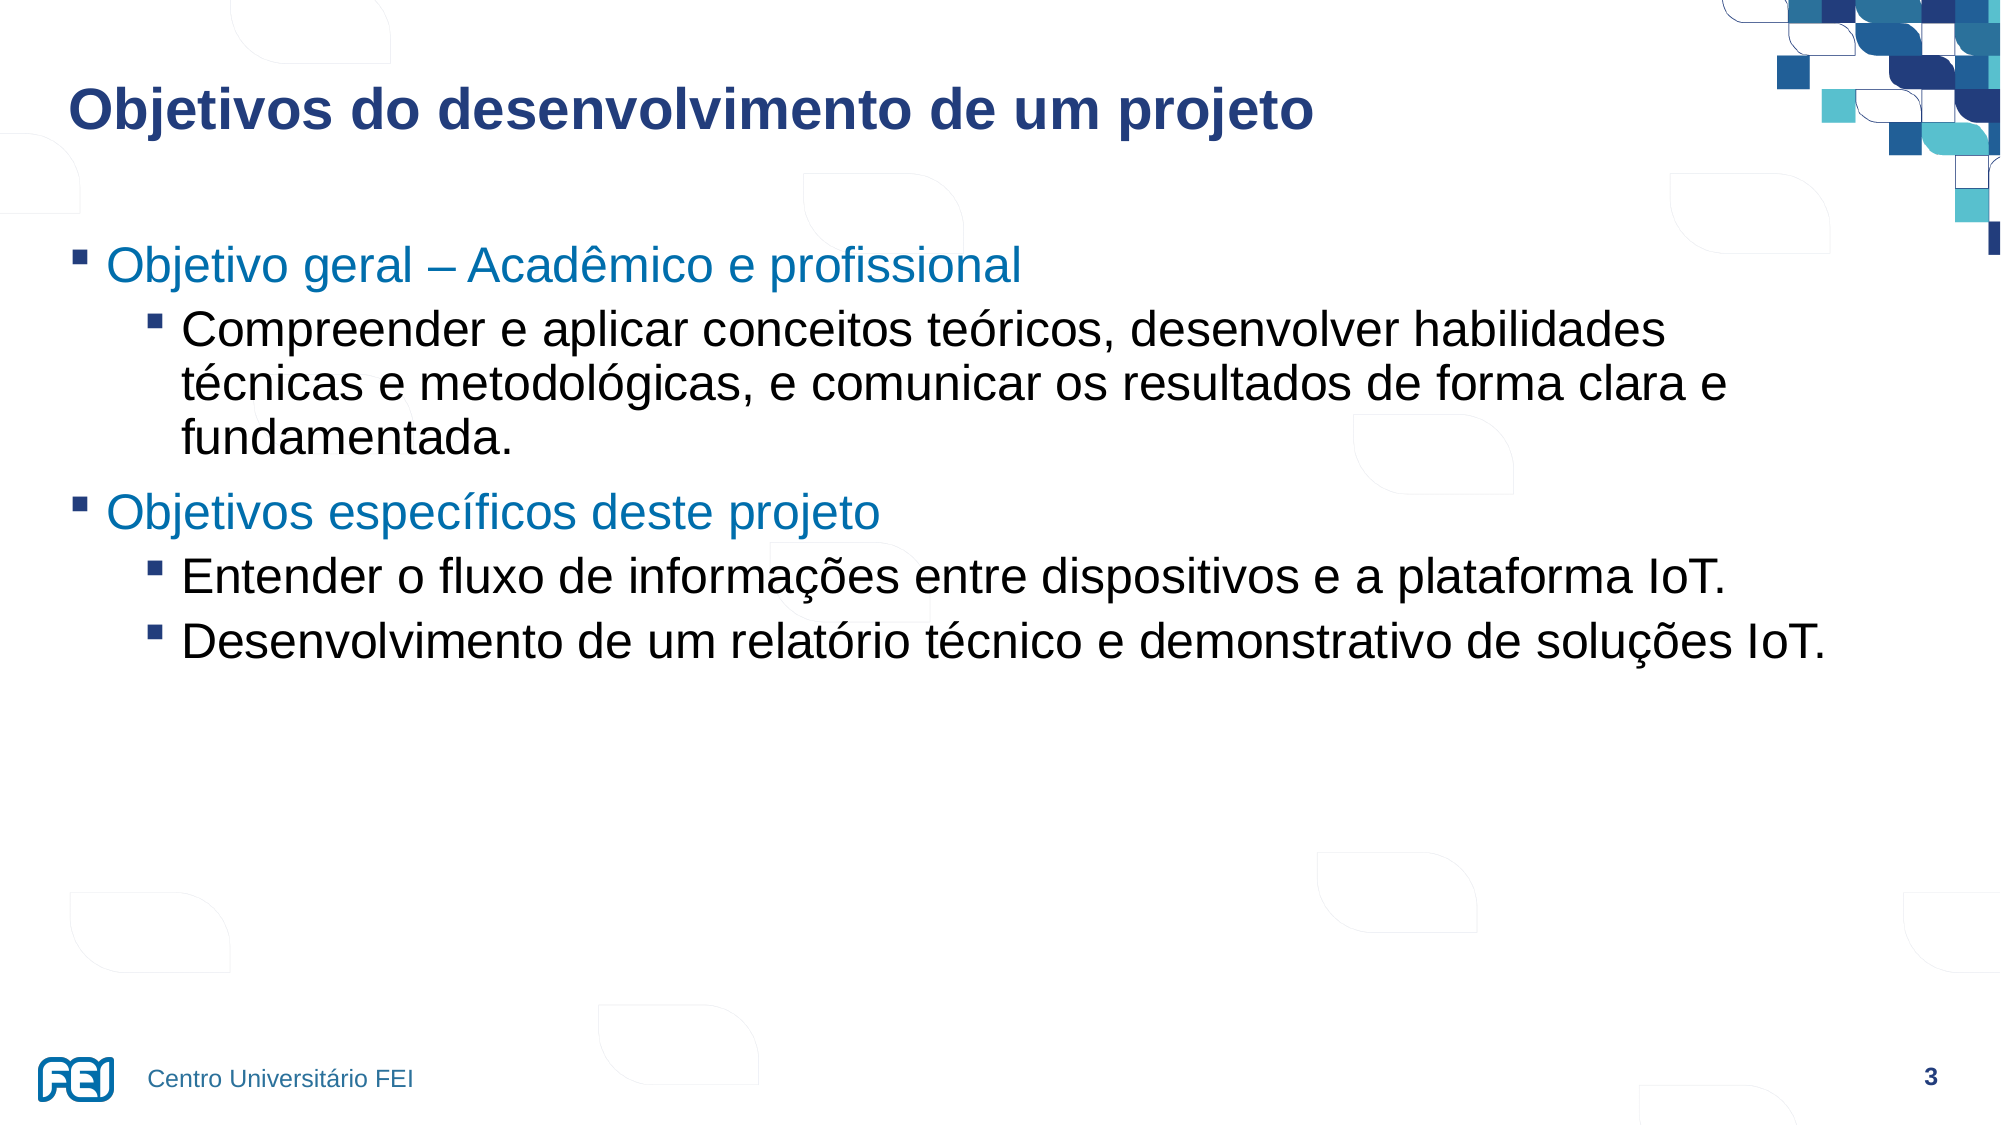

# Objetivos do desenvolvimento de um projeto
Objetivo geral – Acadêmico e profissional
Compreender e aplicar conceitos teóricos, desenvolver habilidades técnicas e metodológicas, e comunicar os resultados de forma clara e fundamentada.
Objetivos específicos deste projeto
Entender o fluxo de informações entre dispositivos e a plataforma IoT.
Desenvolvimento de um relatório técnico e demonstrativo de soluções IoT.
3
Centro Universitário FEI